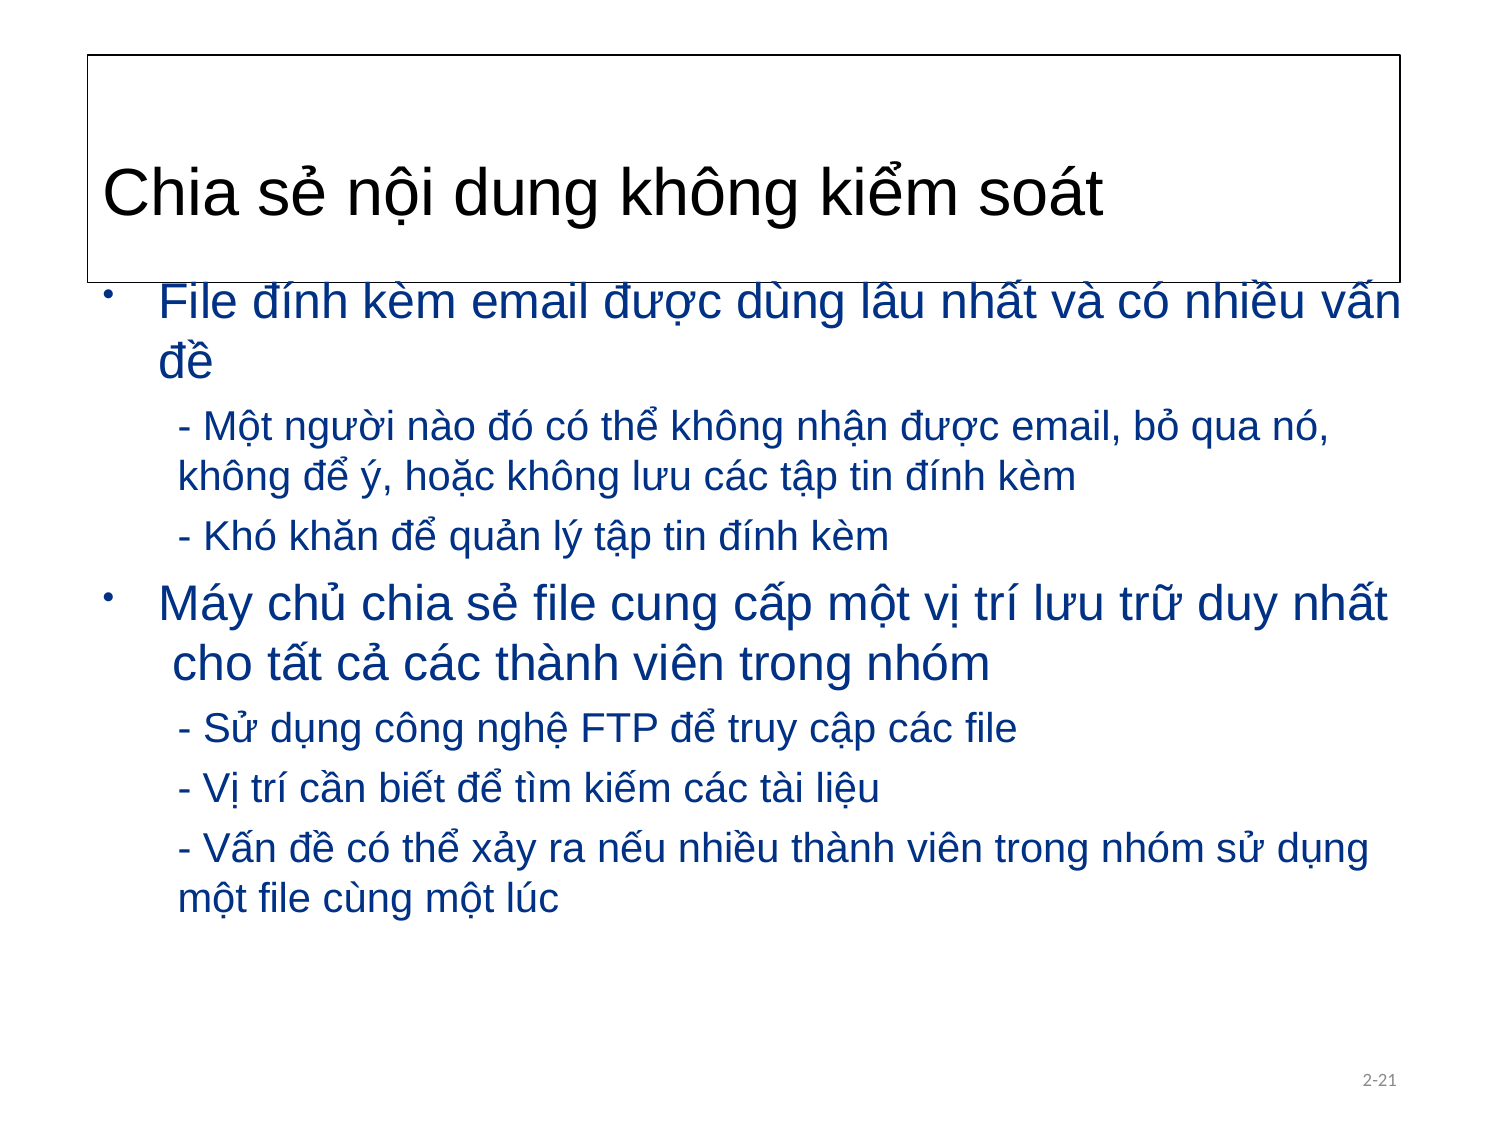

# Chia sẻ nội dung không kiểm soát
File đính kèm email được dùng lâu nhất và có nhiều vấn
đề
- Một người nào đó có thể không nhận được email, bỏ qua nó,  không để ý, hoặc không lưu các tập tin đính kèm
- Khó khăn để quản lý tập tin đính kèm
Máy chủ chia sẻ file cung cấp một vị trí lưu trữ duy nhất  cho tất cả các thành viên trong nhóm
- Sử dụng công nghệ FTP để truy cập các file
- Vị trí cần biết để tìm kiếm các tài liệu
- Vấn đề có thể xảy ra nếu nhiều thành viên trong nhóm sử dụng  một file cùng một lúc
2-21